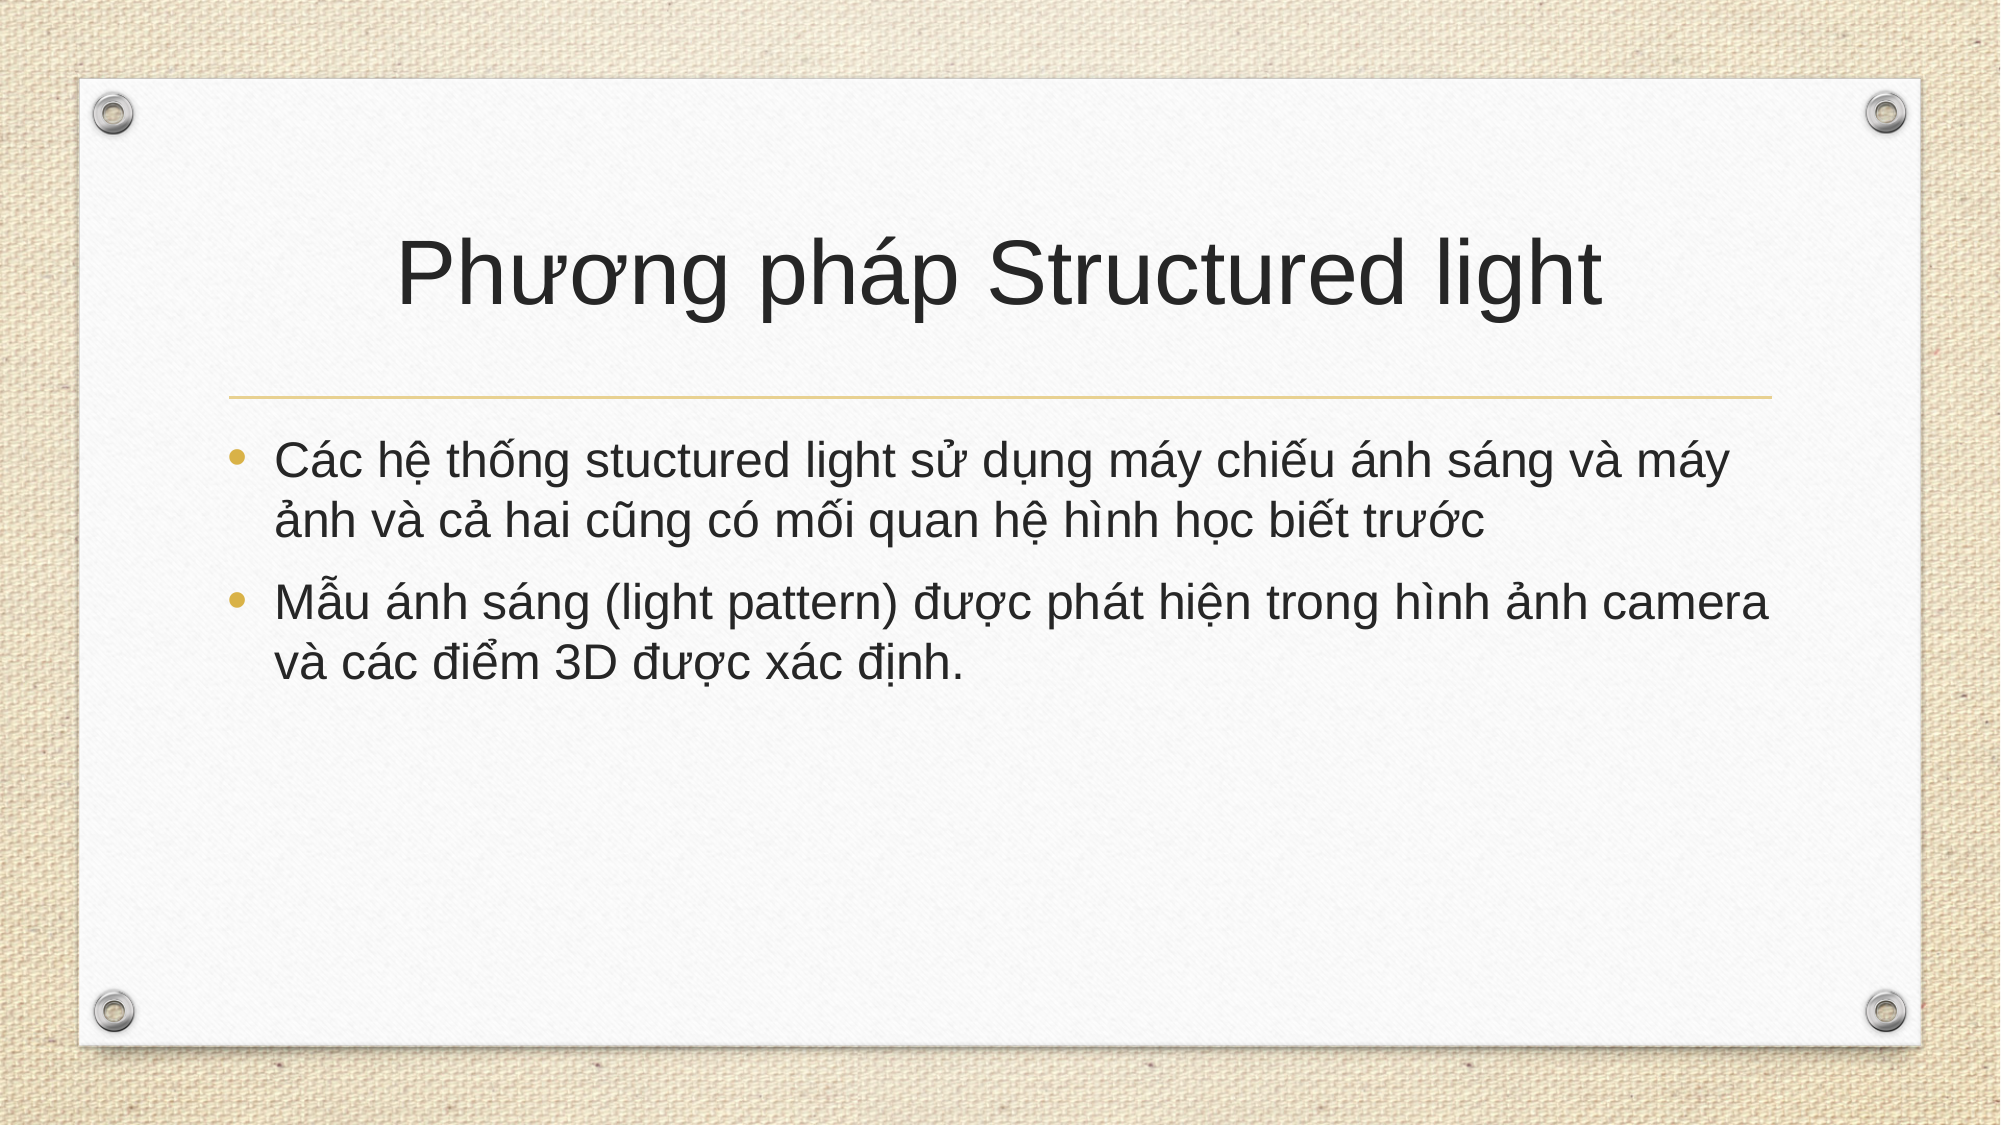

# Phương pháp Structured light
Các hệ thống stuctured light sử dụng máy chiếu ánh sáng và máy ảnh và cả hai cũng có mối quan hệ hình học biết trước
Mẫu ánh sáng (light pattern) được phát hiện trong hình ảnh camera và các điểm 3D được xác định.